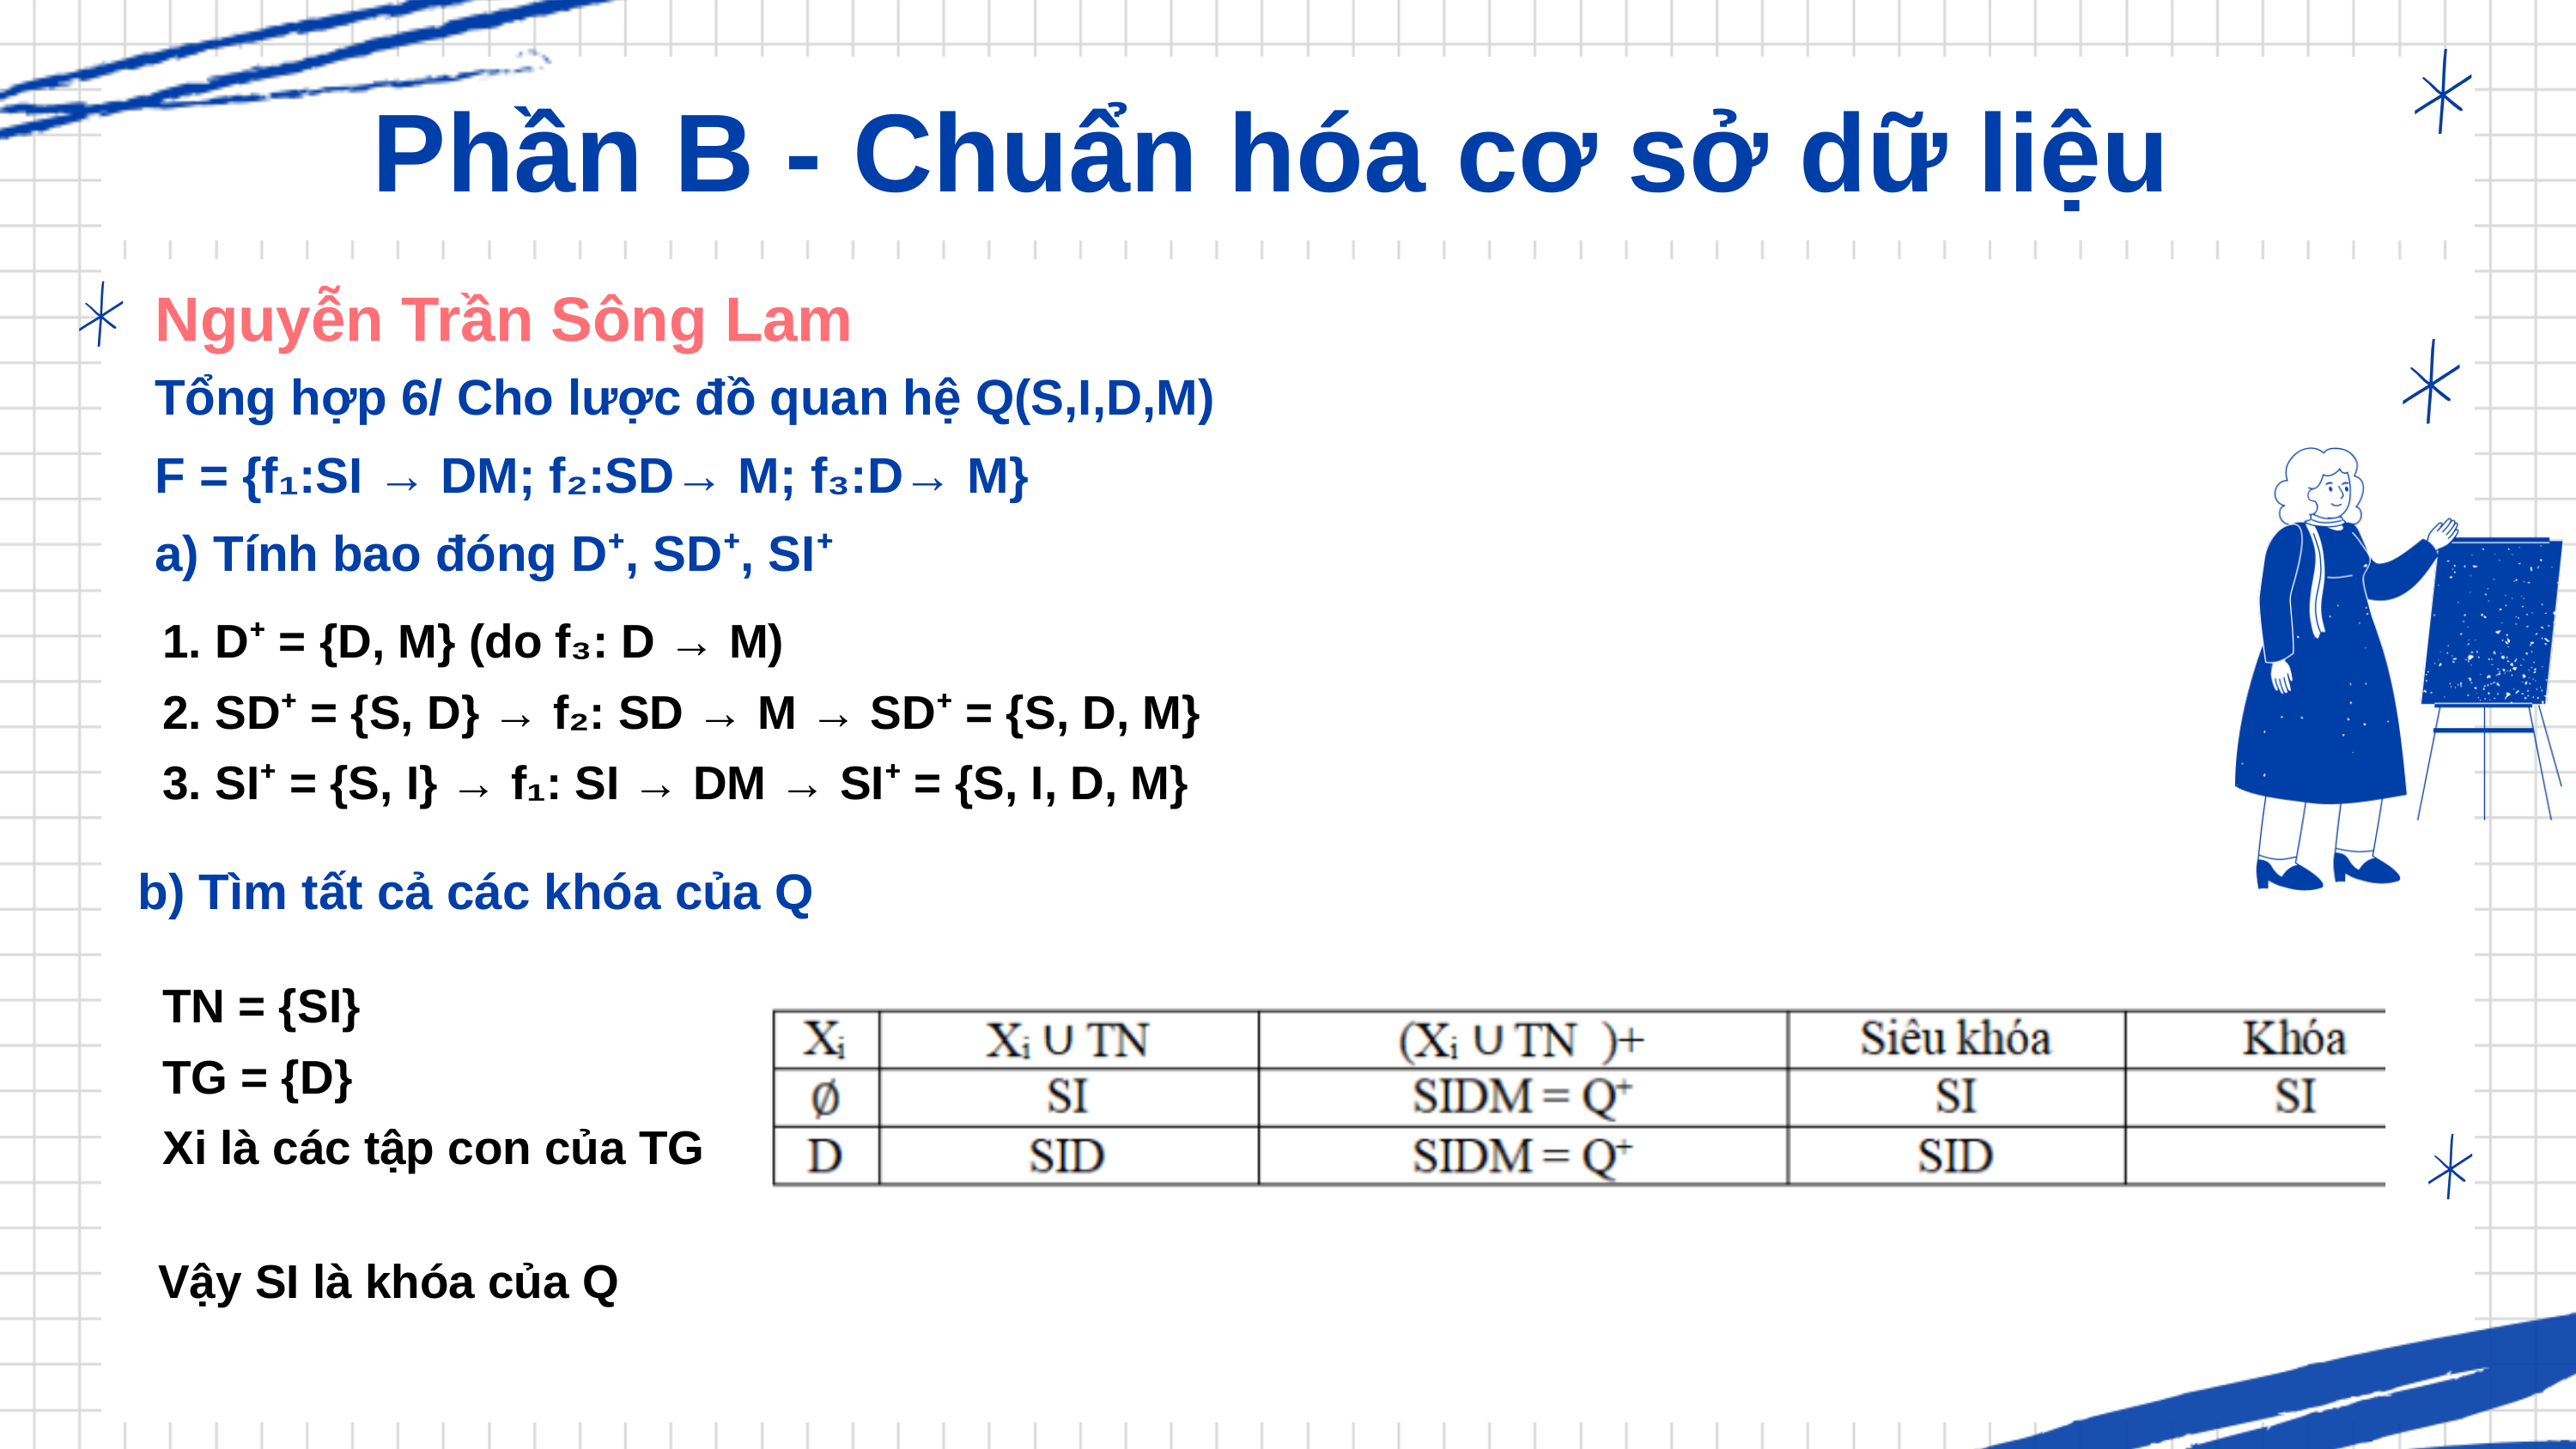

Phần B - Chuẩn hóa cơ sở dữ liệu

Nguyễn Trần Sông Lam

Tổng hợp 6/ Cho lược đồ quan hệ Q(S,I,D,M)
F = {f₁:SI → DM; f₂:SD→ M; f₃:D→ M}
a) Tính bao đóng D⁺, SD⁺, SI⁺

1. D⁺ = {D, M} (do f₃: D → M)
2. SD⁺ = {S, D} → f₂: SD → M → SD⁺ = {S, D, M}
3. SI⁺ = {S, I} → f₁: SI → DM → SI⁺ = {S, I, D, M}

b) Tìm tất cả các khóa của Q

TN = {SI}
TG = {D}
Xi là các tập con của TG

Vậy SI là khóa của Q